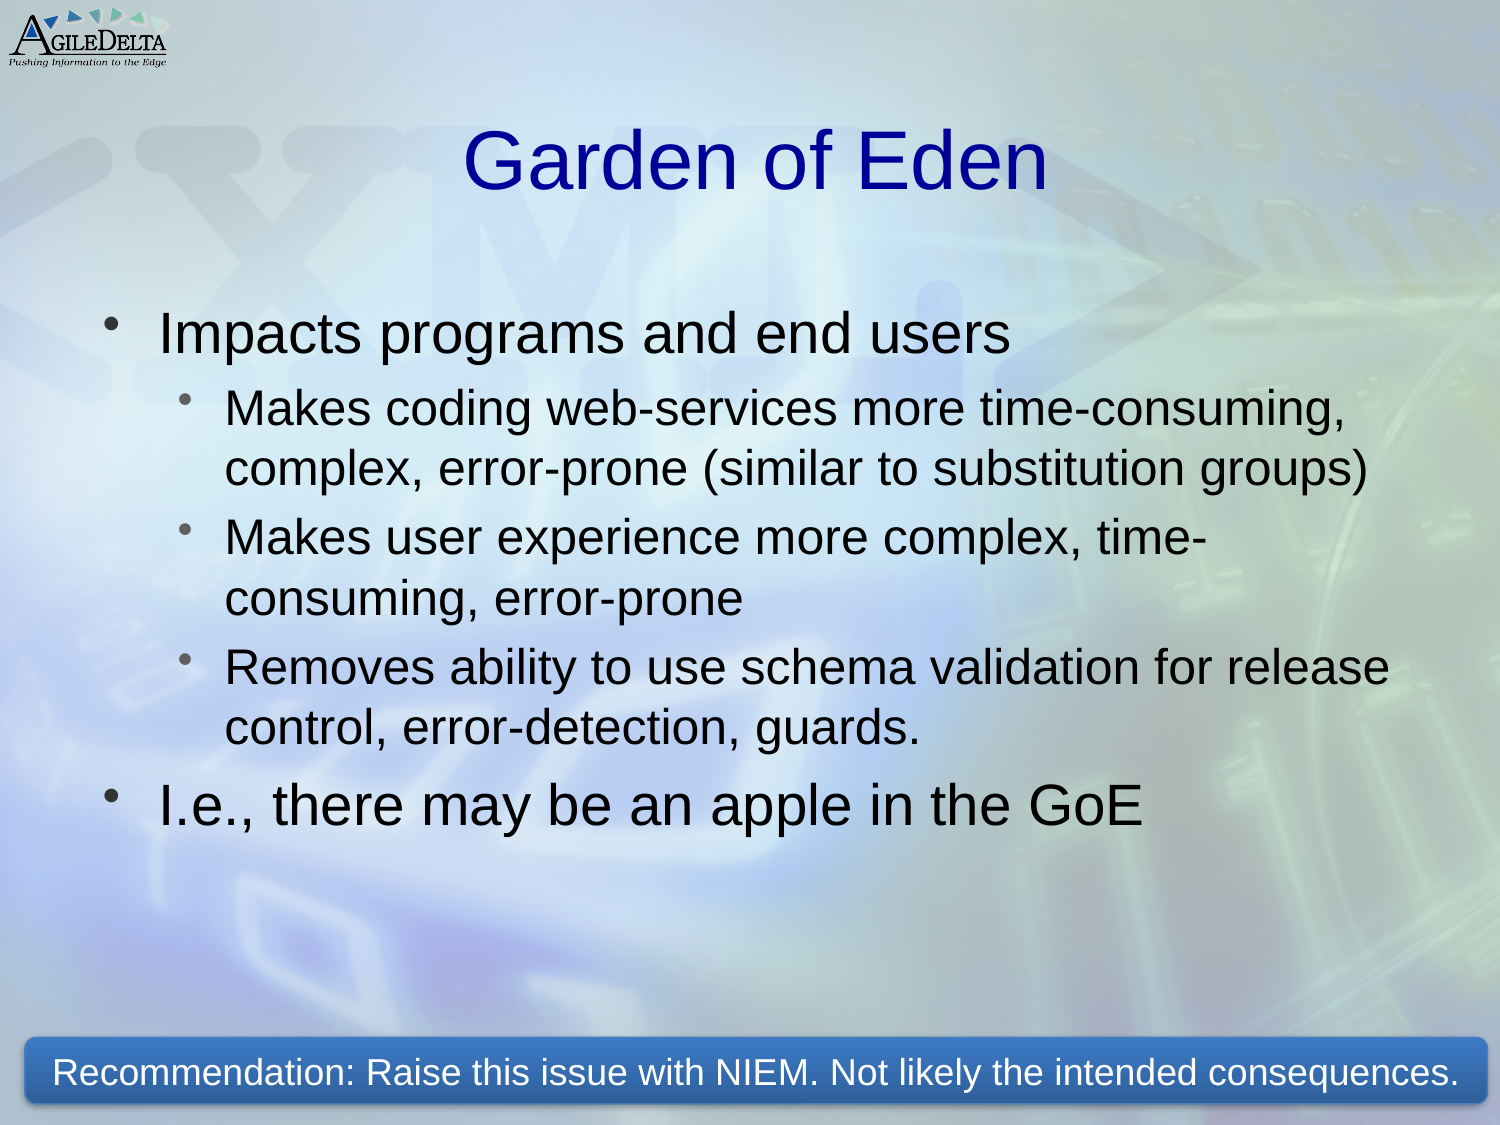

# Garden of Eden
Impacts programs and end users
Makes coding web-services more time-consuming, complex, error-prone (similar to substitution groups)
Makes user experience more complex, time-consuming, error-prone
Removes ability to use schema validation for release control, error-detection, guards.
I.e., there may be an apple in the GoE
Recommendation: Raise this issue with NIEM. Not likely the intended consequences.